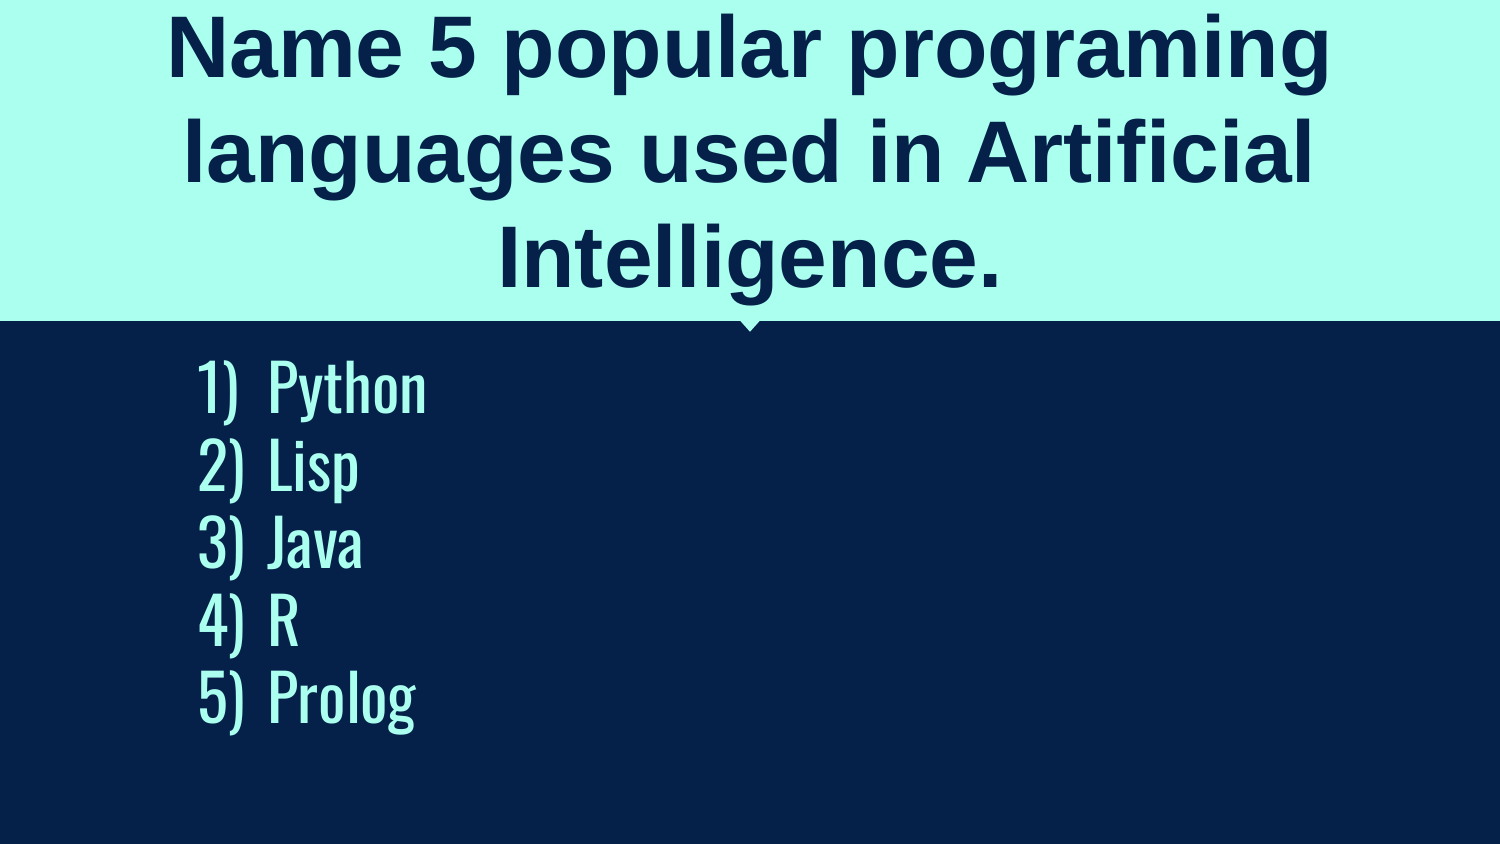

# Name 5 popular programing languages used in Artificial Intelligence.
Python
Lisp
Java
R
Prolog